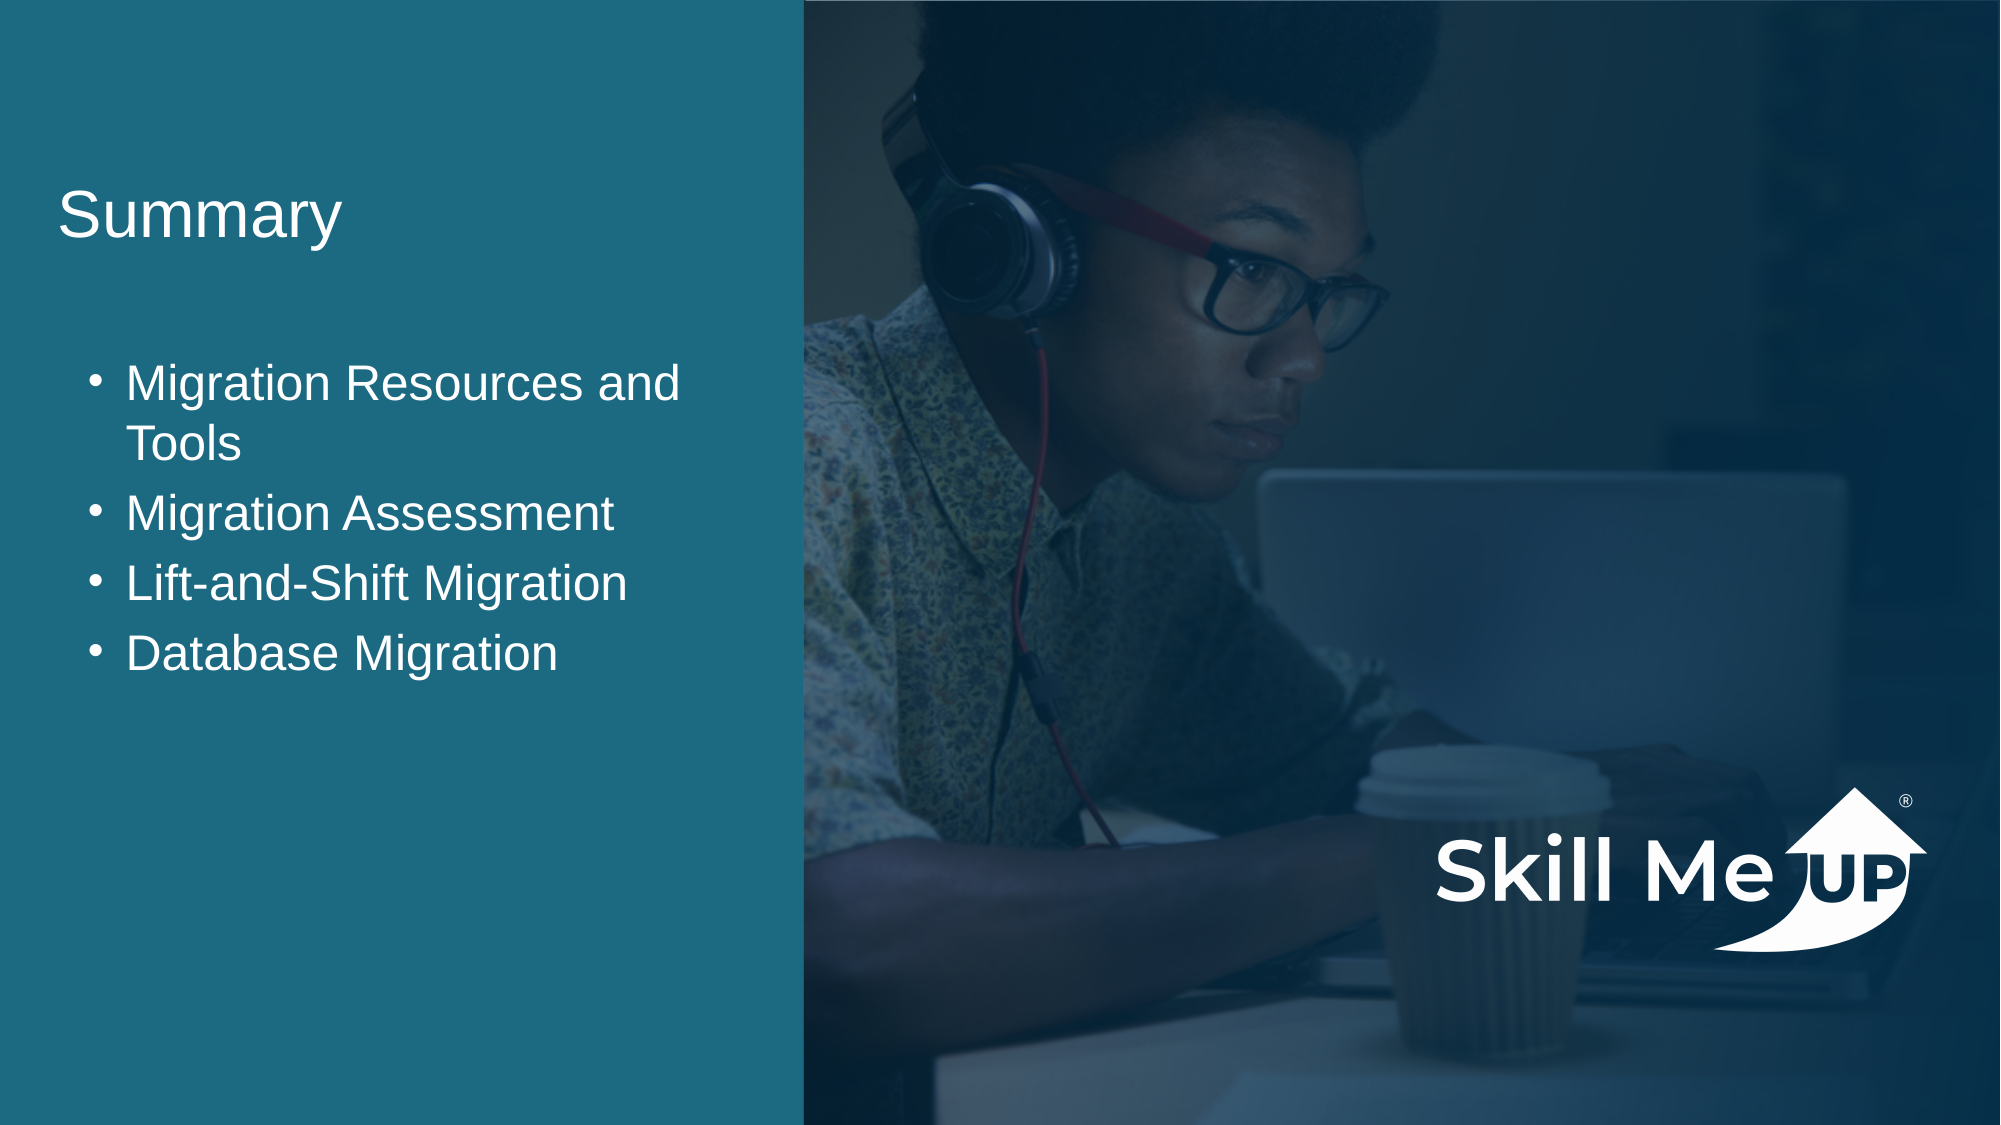

Summary
Migration Resources and Tools
Migration Assessment
Lift-and-Shift Migration
Database Migration